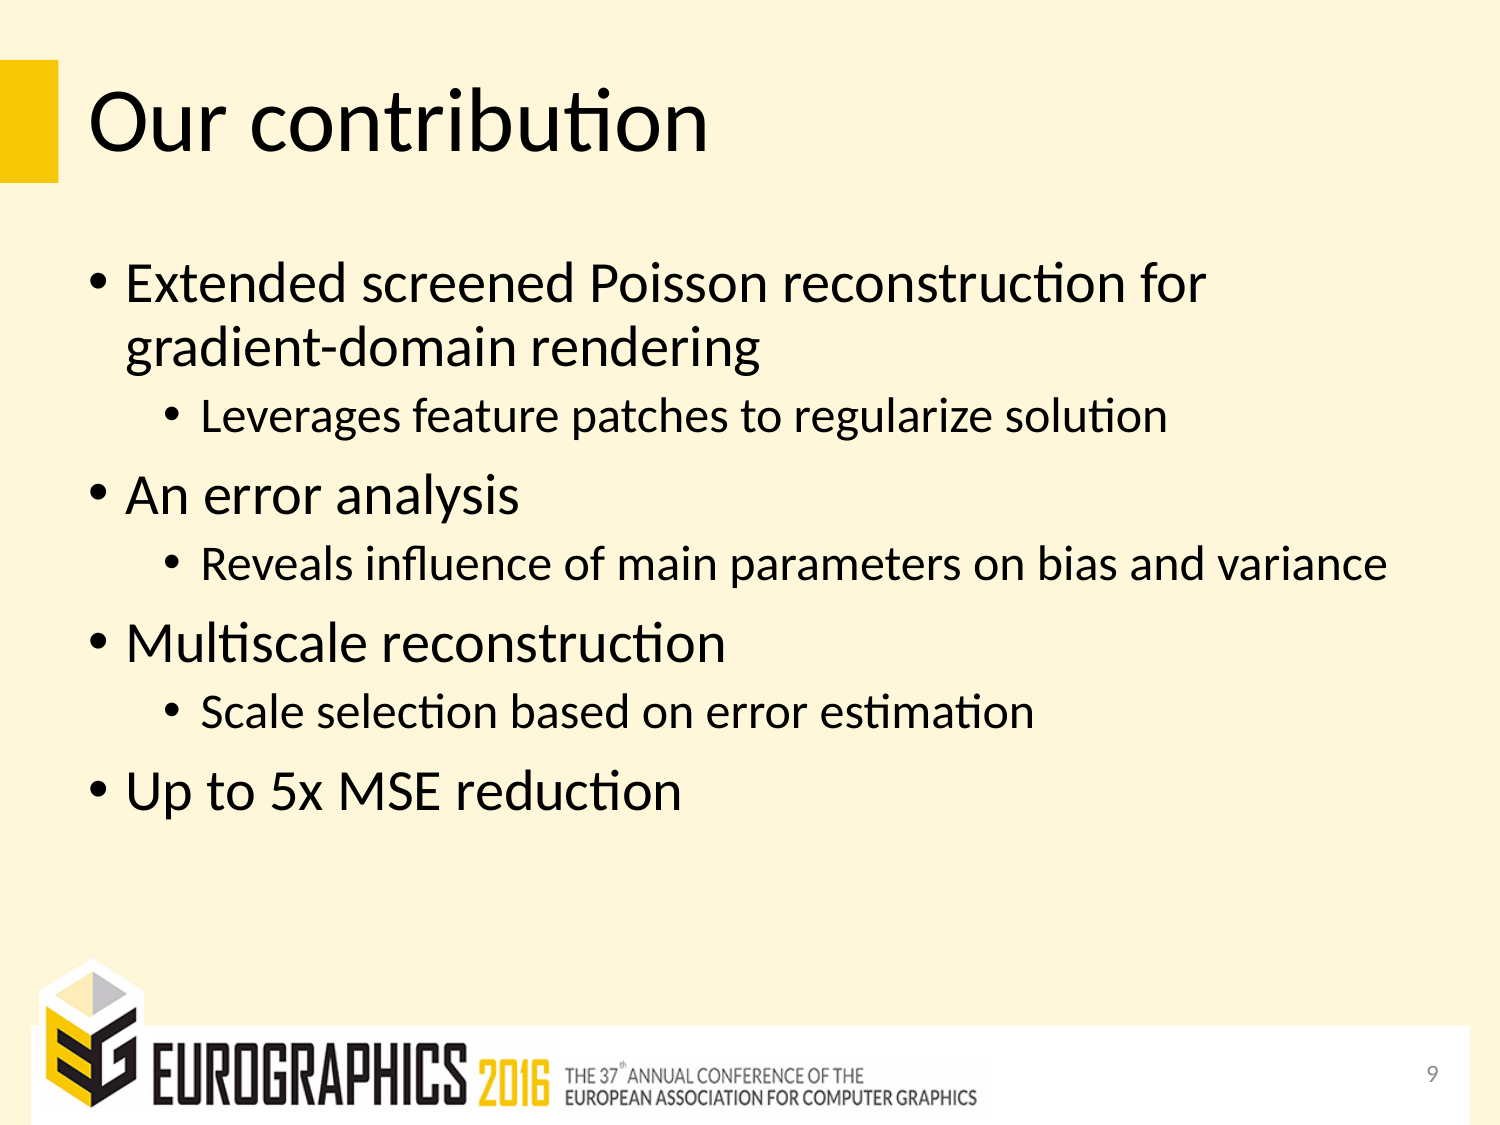

# Our contribution
Extended screened Poisson reconstruction for gradient-domain rendering
Leverages feature patches to regularize solution
An error analysis
Reveals influence of main parameters on bias and variance
Multiscale reconstruction
Scale selection based on error estimation
Up to 5x MSE reduction
9